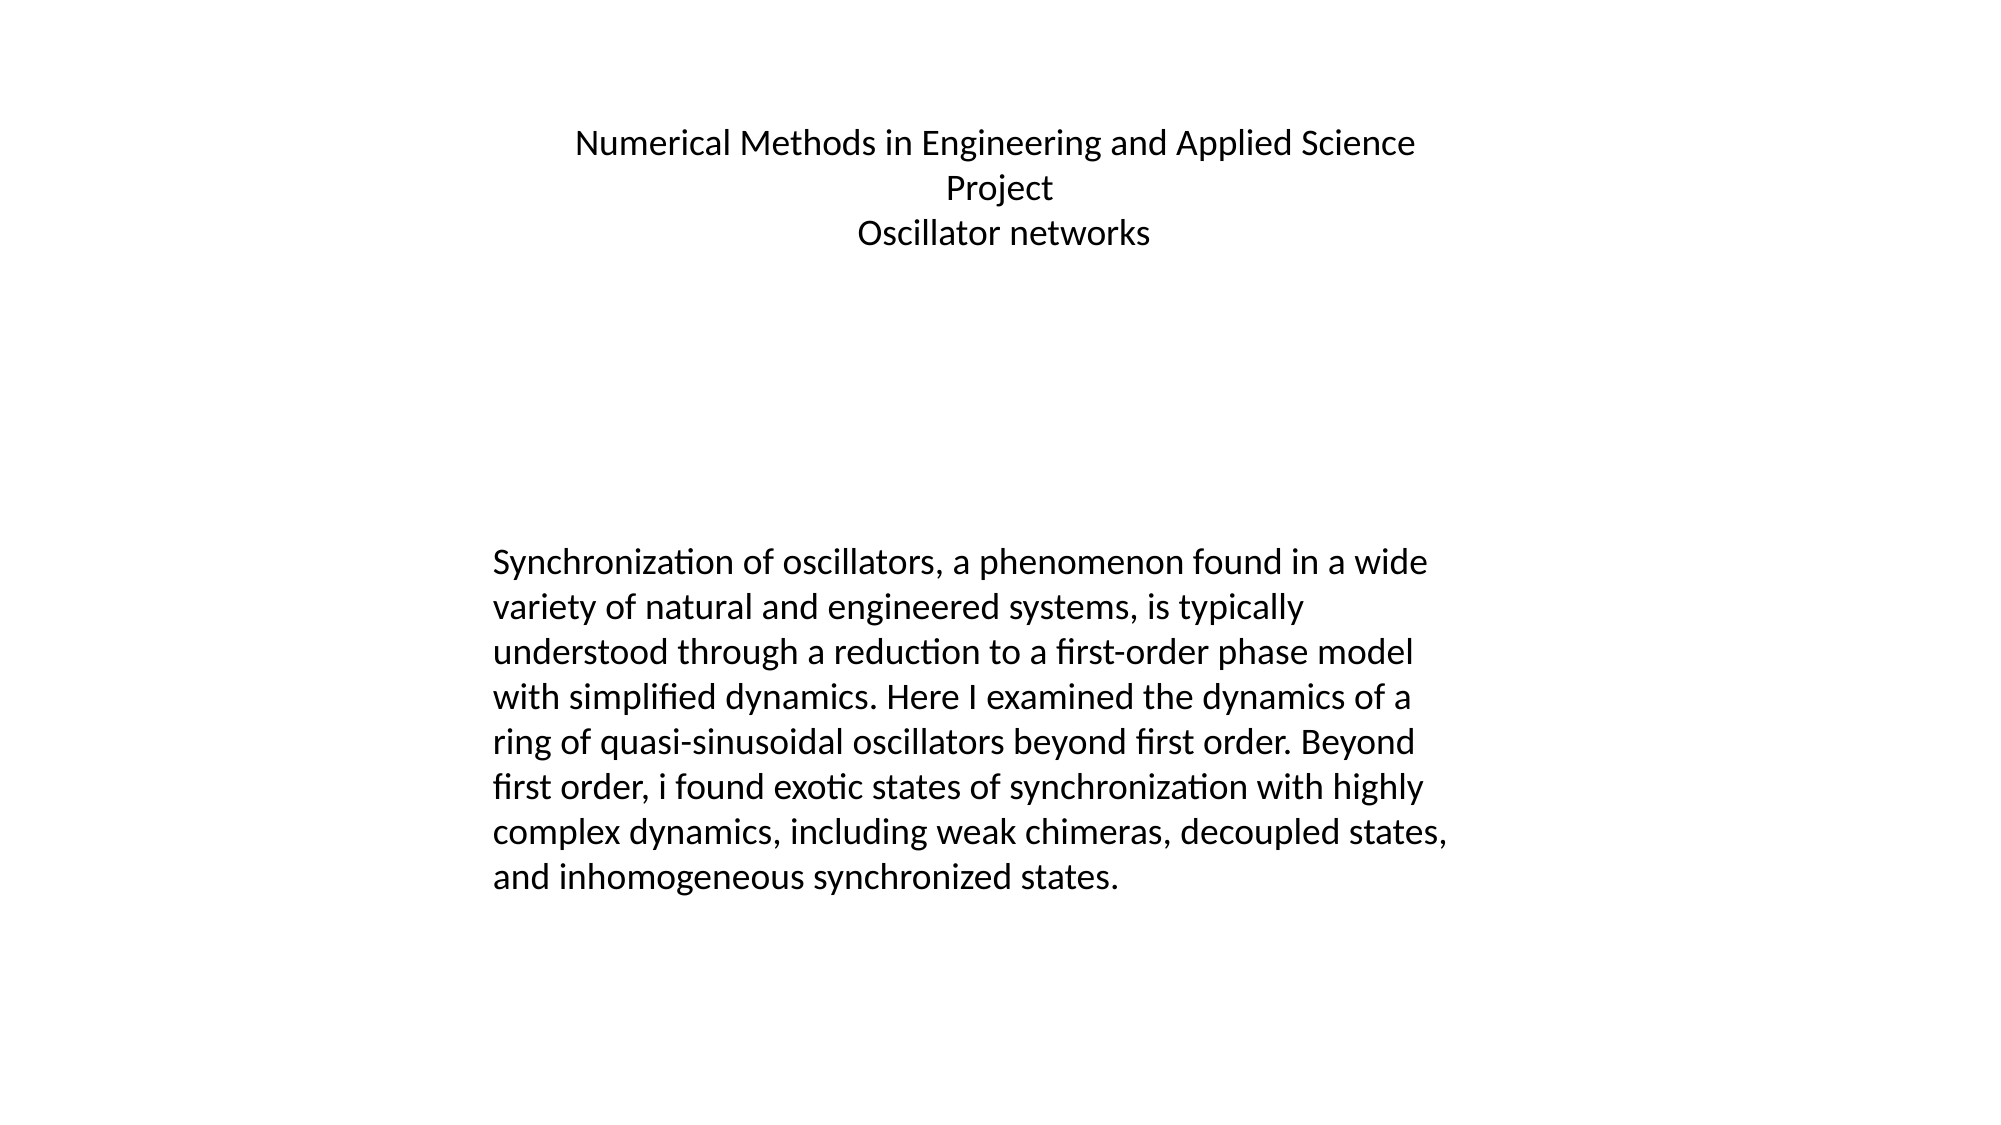

Numerical Methods in Engineering and Applied Science
Project
 Oscillator networks
Synchronization of oscillators, a phenomenon found in a wide variety of natural and engineered systems, is typically understood through a reduction to a first-order phase model with simplified dynamics. Here I examined the dynamics of a ring of quasi-sinusoidal oscillators beyond first order. Beyond first order, i found exotic states of synchronization with highly complex dynamics, including weak chimeras, decoupled states, and inhomogeneous synchronized states.